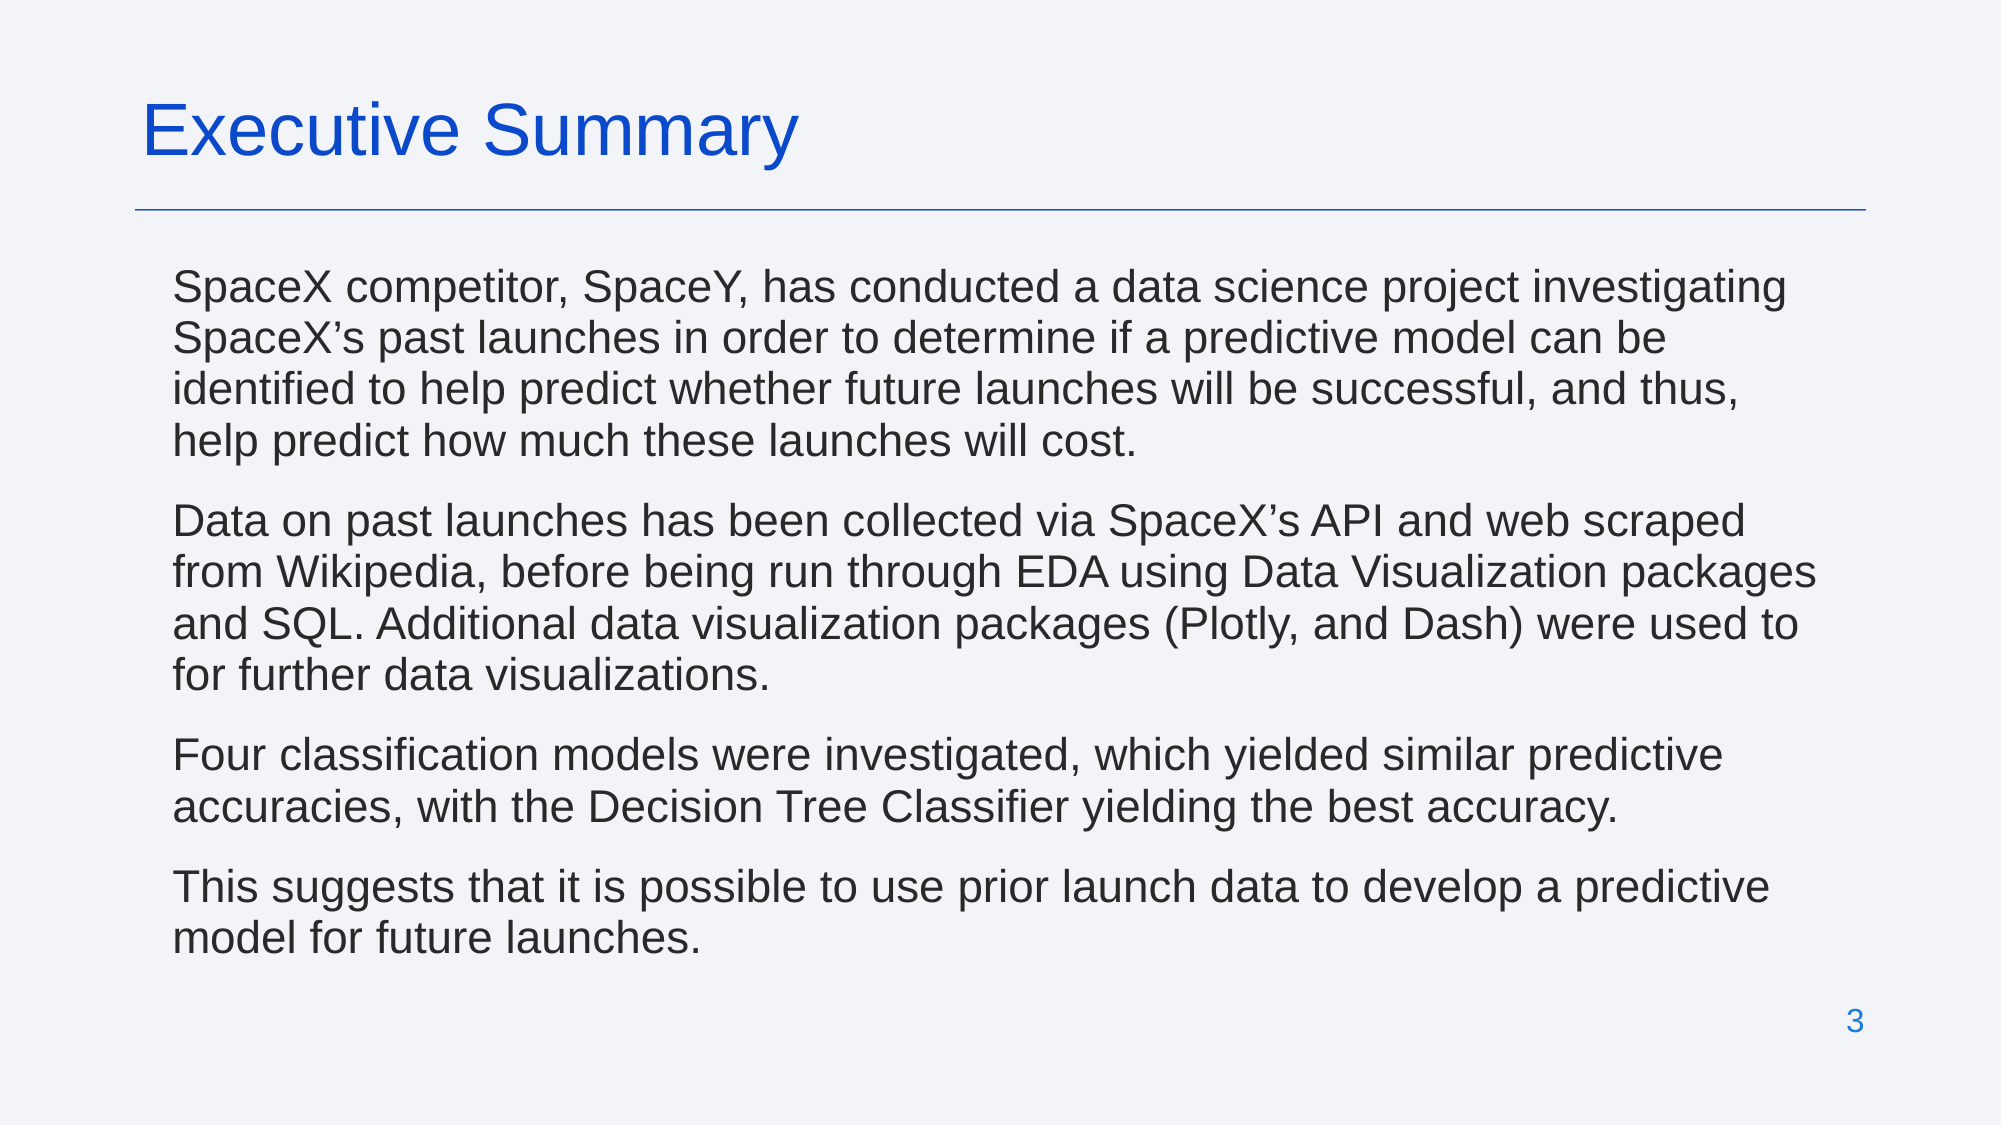

Executive Summary
SpaceX competitor, SpaceY, has conducted a data science project investigating SpaceX’s past launches in order to determine if a predictive model can be identified to help predict whether future launches will be successful, and thus, help predict how much these launches will cost.
Data on past launches has been collected via SpaceX’s API and web scraped from Wikipedia, before being run through EDA using Data Visualization packages and SQL. Additional data visualization packages (Plotly, and Dash) were used to for further data visualizations.
Four classification models were investigated, which yielded similar predictive accuracies, with the Decision Tree Classifier yielding the best accuracy.
This suggests that it is possible to use prior launch data to develop a predictive model for future launches.
3